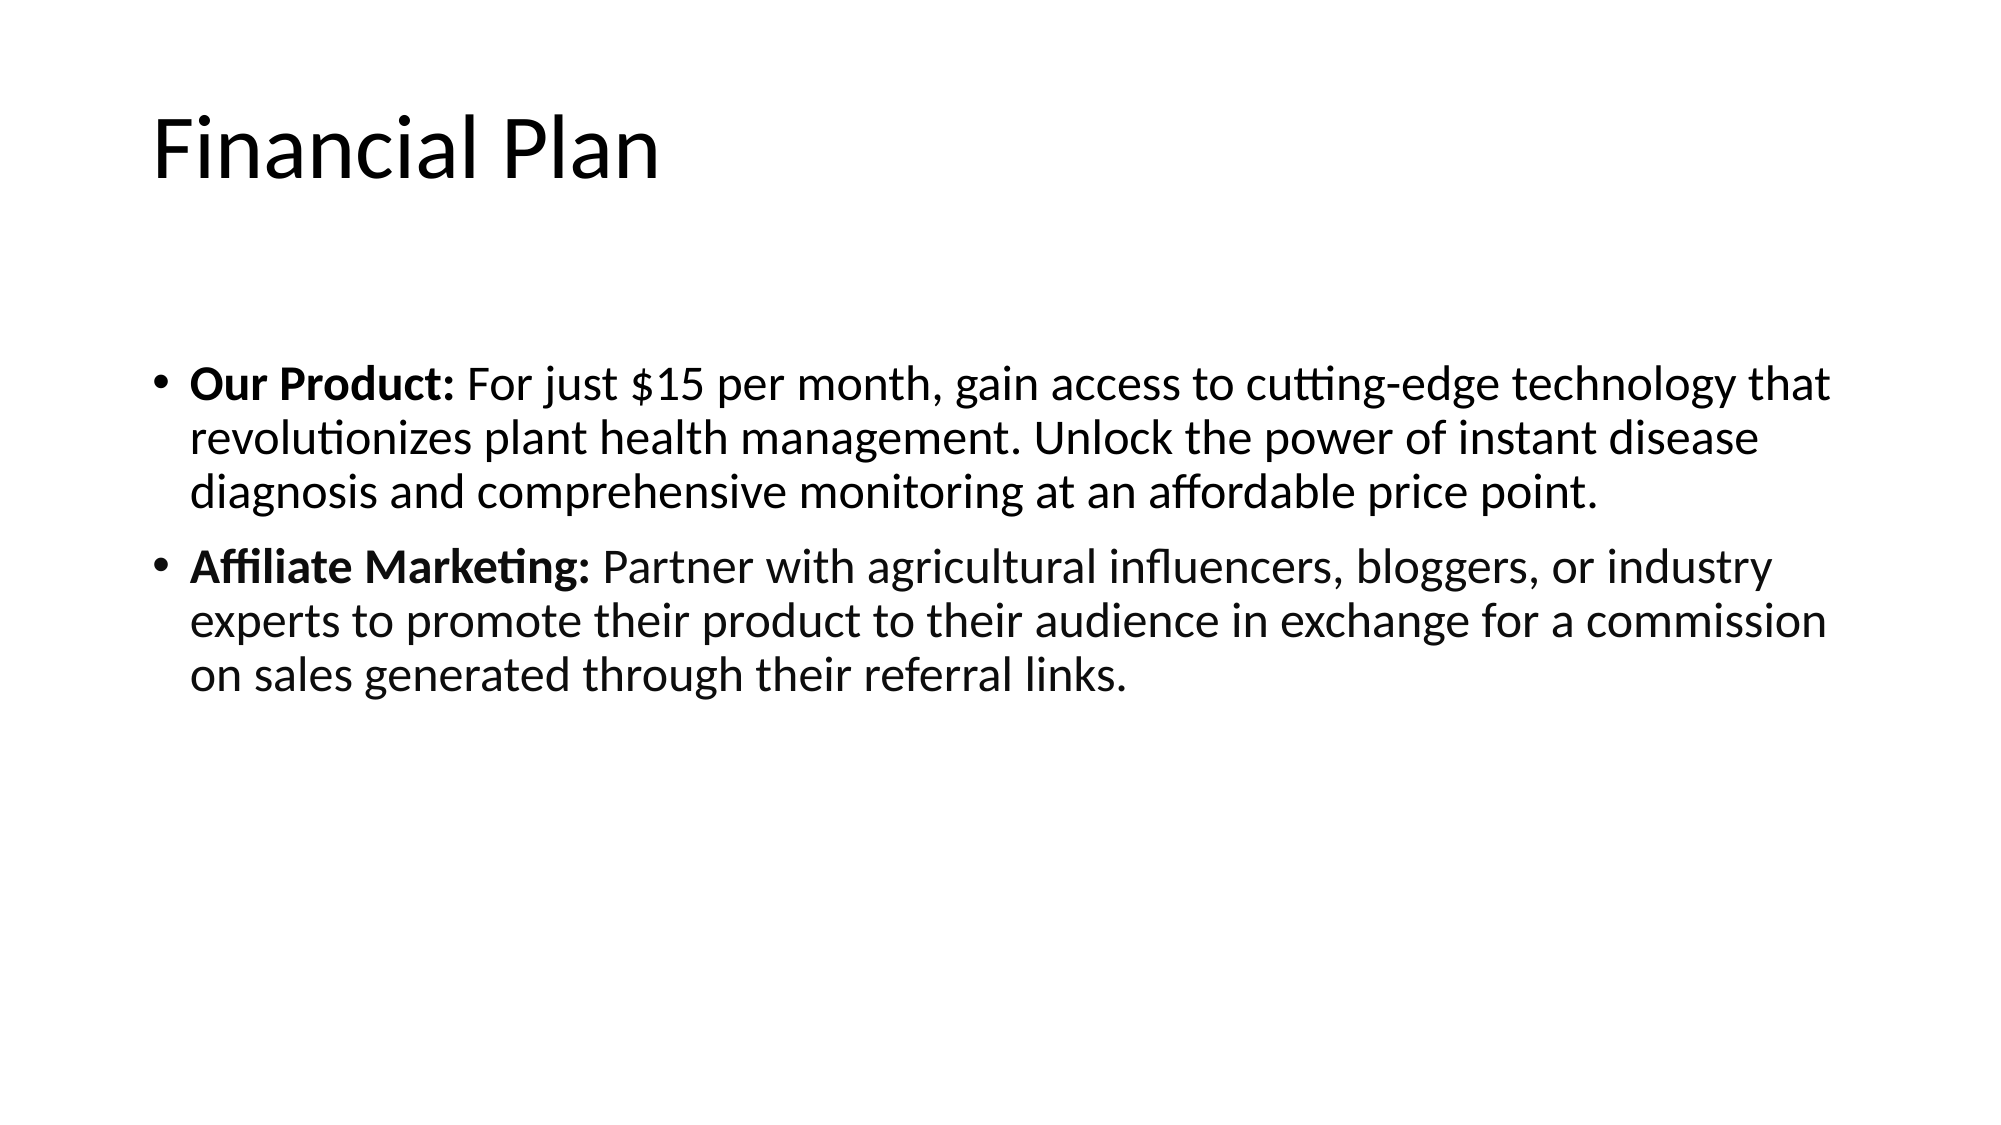

# Financial Plan
Our Product: For just $15 per month, gain access to cutting-edge technology that revolutionizes plant health management. Unlock the power of instant disease diagnosis and comprehensive monitoring at an affordable price point.
Affiliate Marketing: Partner with agricultural influencers, bloggers, or industry experts to promote their product to their audience in exchange for a commission on sales generated through their referral links.